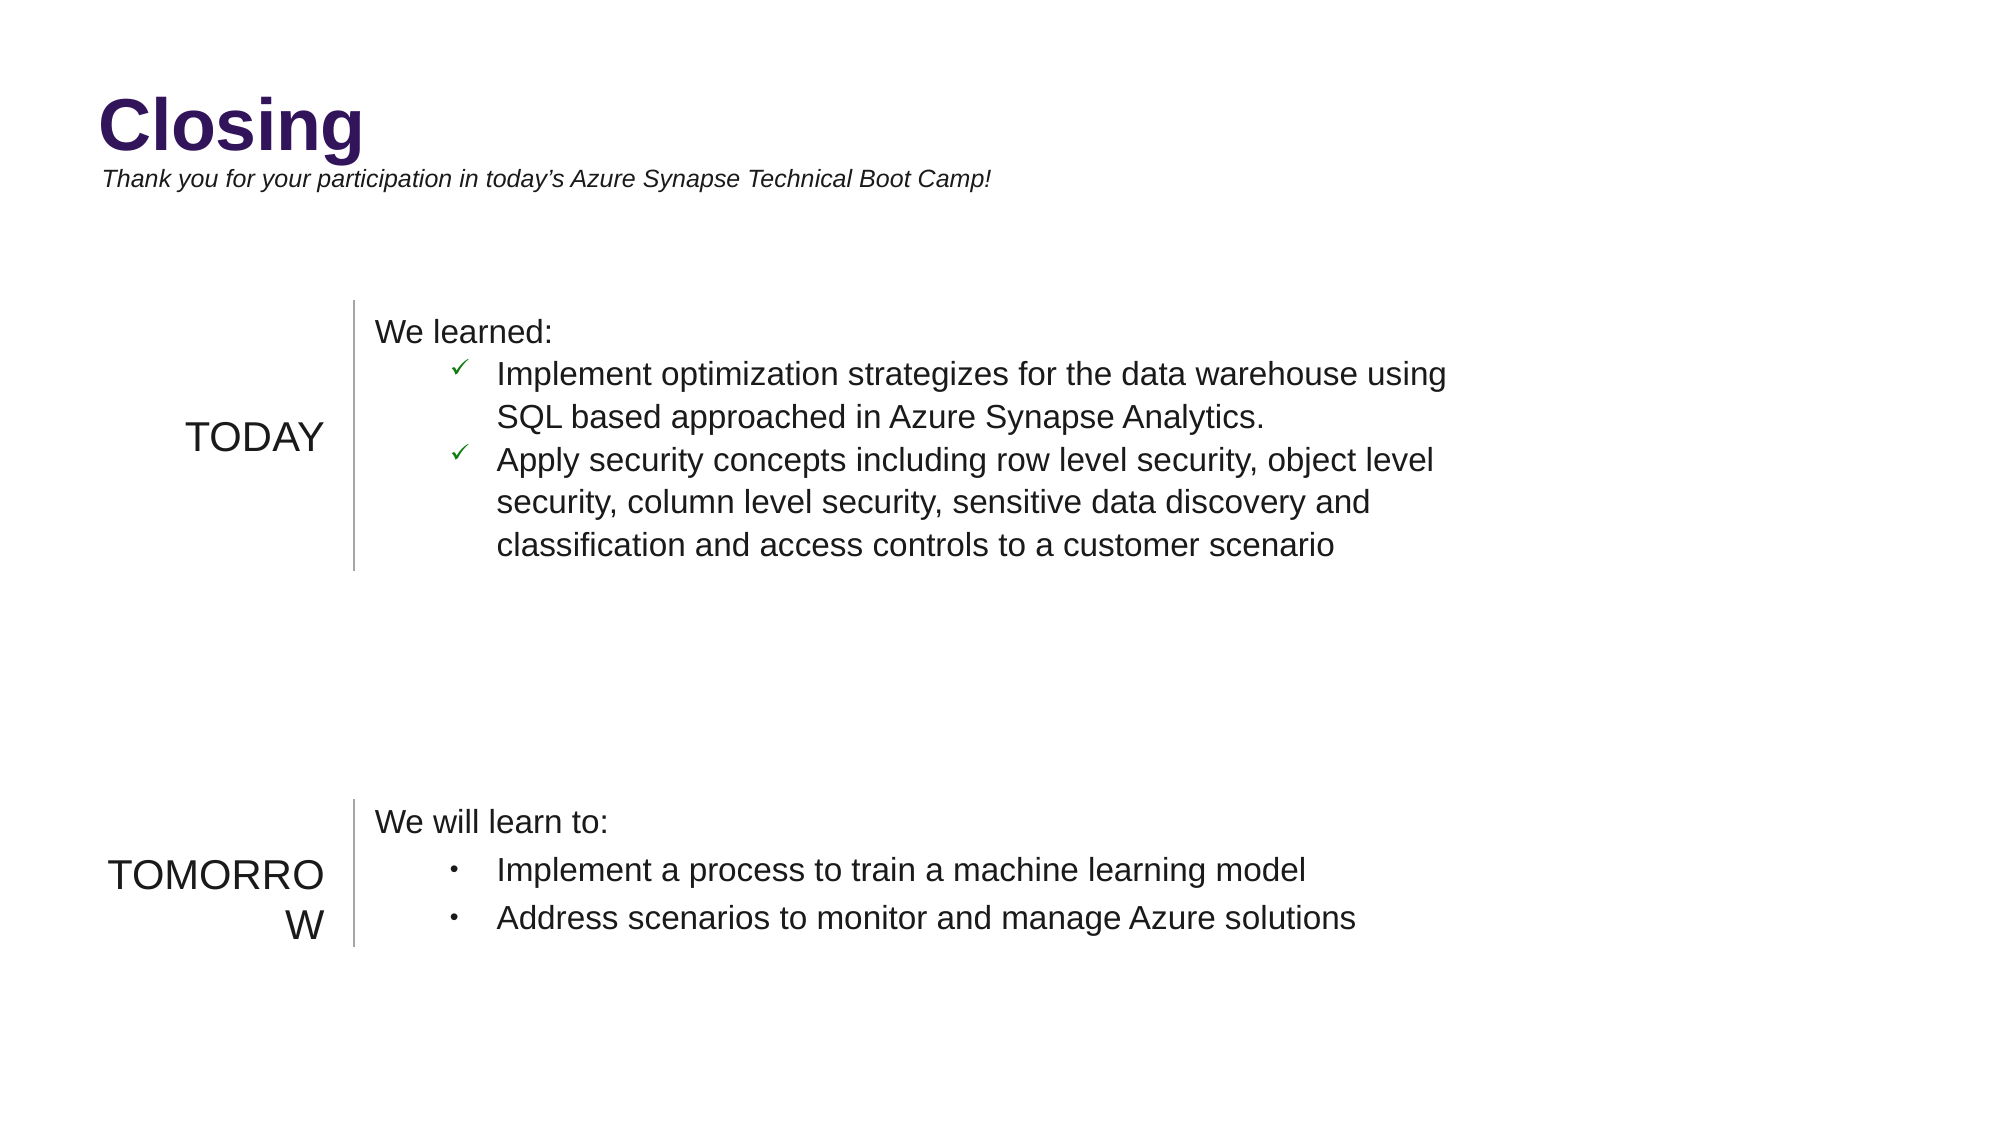

Closing
Thank you for your participation in today’s Azure Synapse Technical Boot Camp!
We learned:
Implement optimization strategizes for the data warehouse using SQL based approached in Azure Synapse Analytics.​
Apply security concepts including row level security, object level security, column level security, sensitive data discovery and classification and access controls to a customer scenario
TODAY
We will learn to:
Implement a process to train a machine learning model
Address scenarios to monitor and manage Azure solutions
TOMORROW